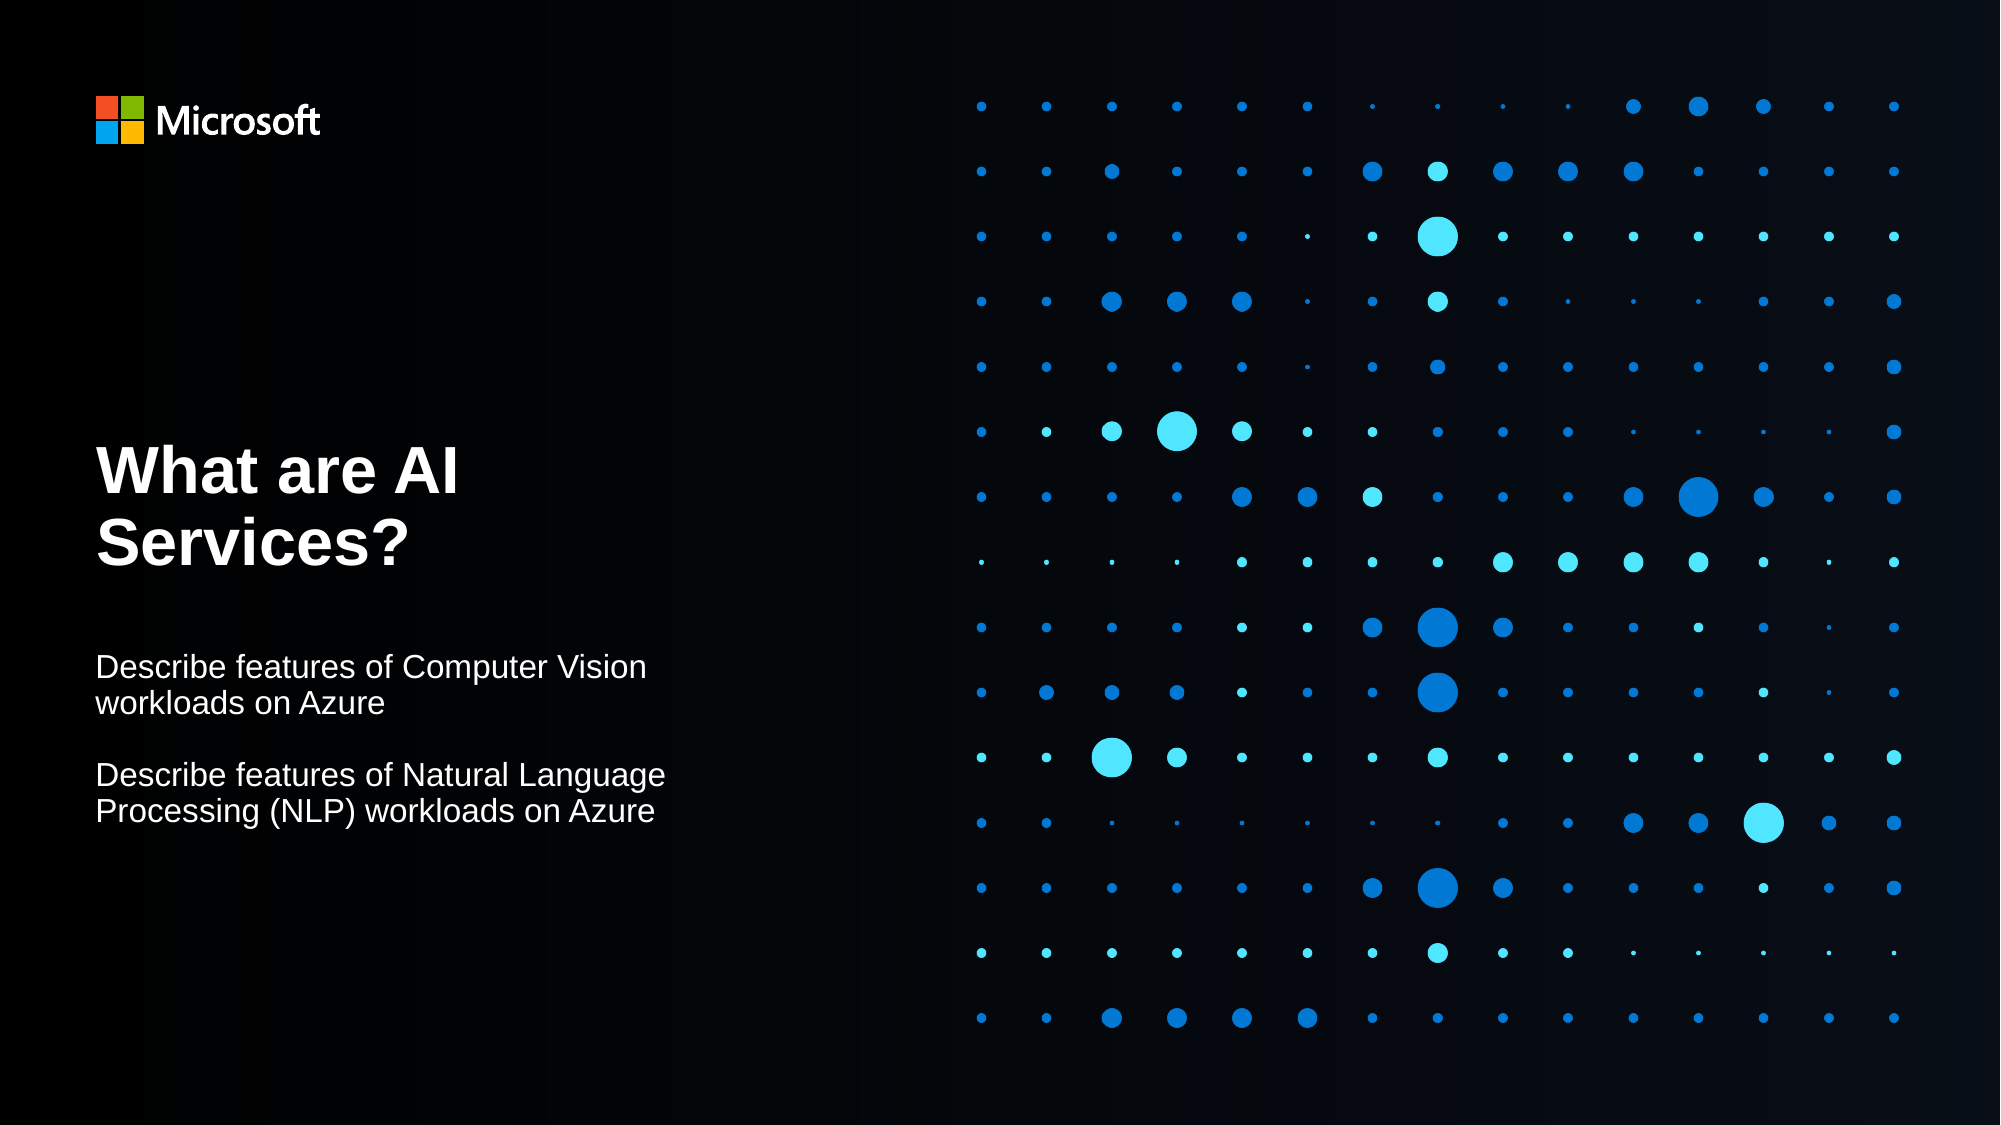

# What are AI Services?
Describe features of Computer Vision workloads on Azure

Describe features of Natural Language Processing (NLP) workloads on Azure